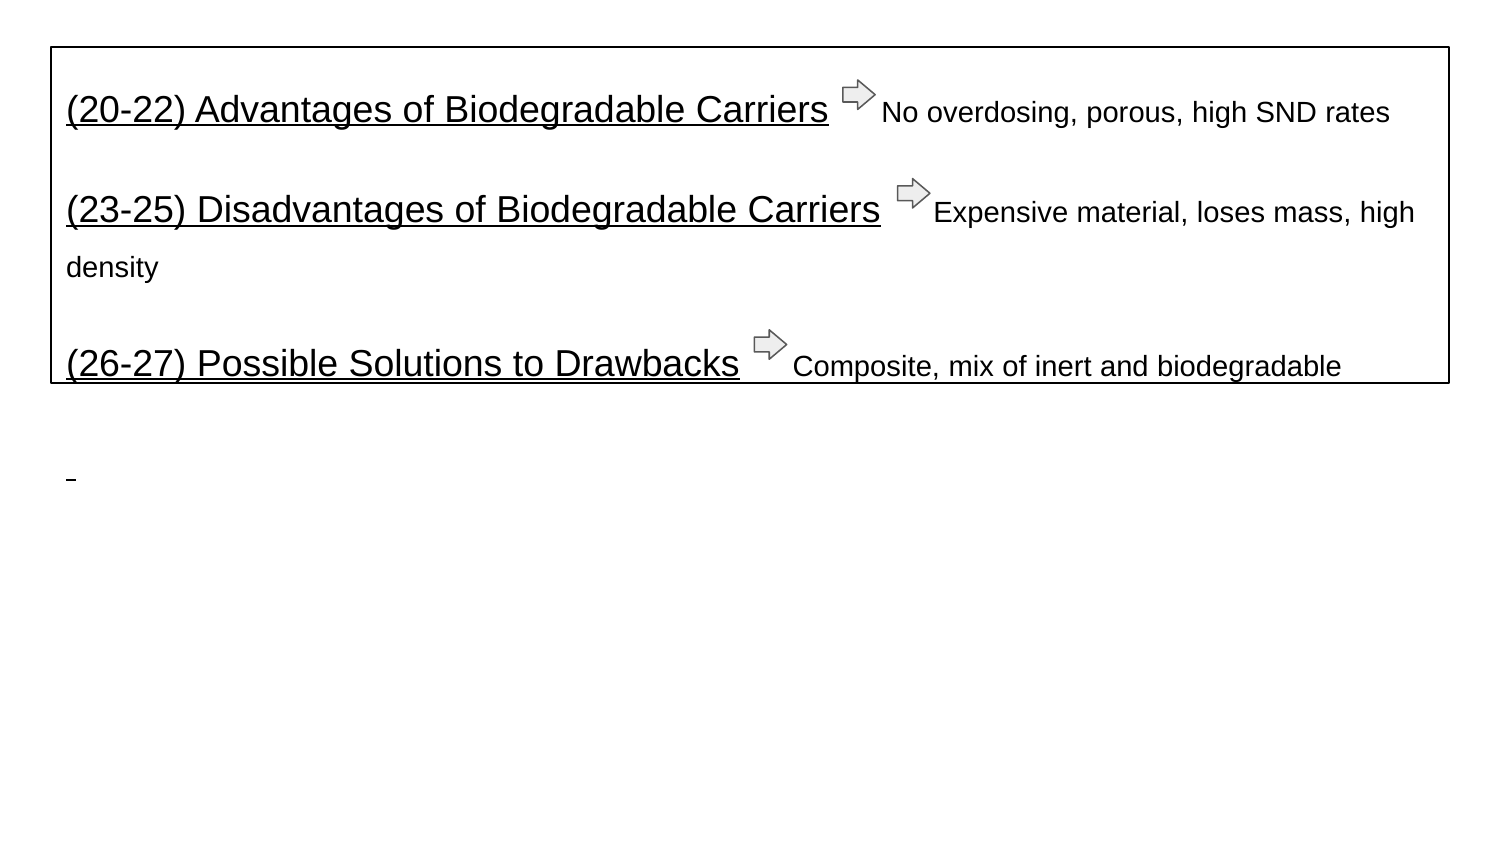

(20-22) Advantages of Biodegradable Carriers     No overdosing, porous, high SND rates
(23-25) Disadvantages of Biodegradable Carriers     Expensive material, loses mass, high density
(26-27) Possible Solutions to Drawbacks     Composite, mix of inert and biodegradable